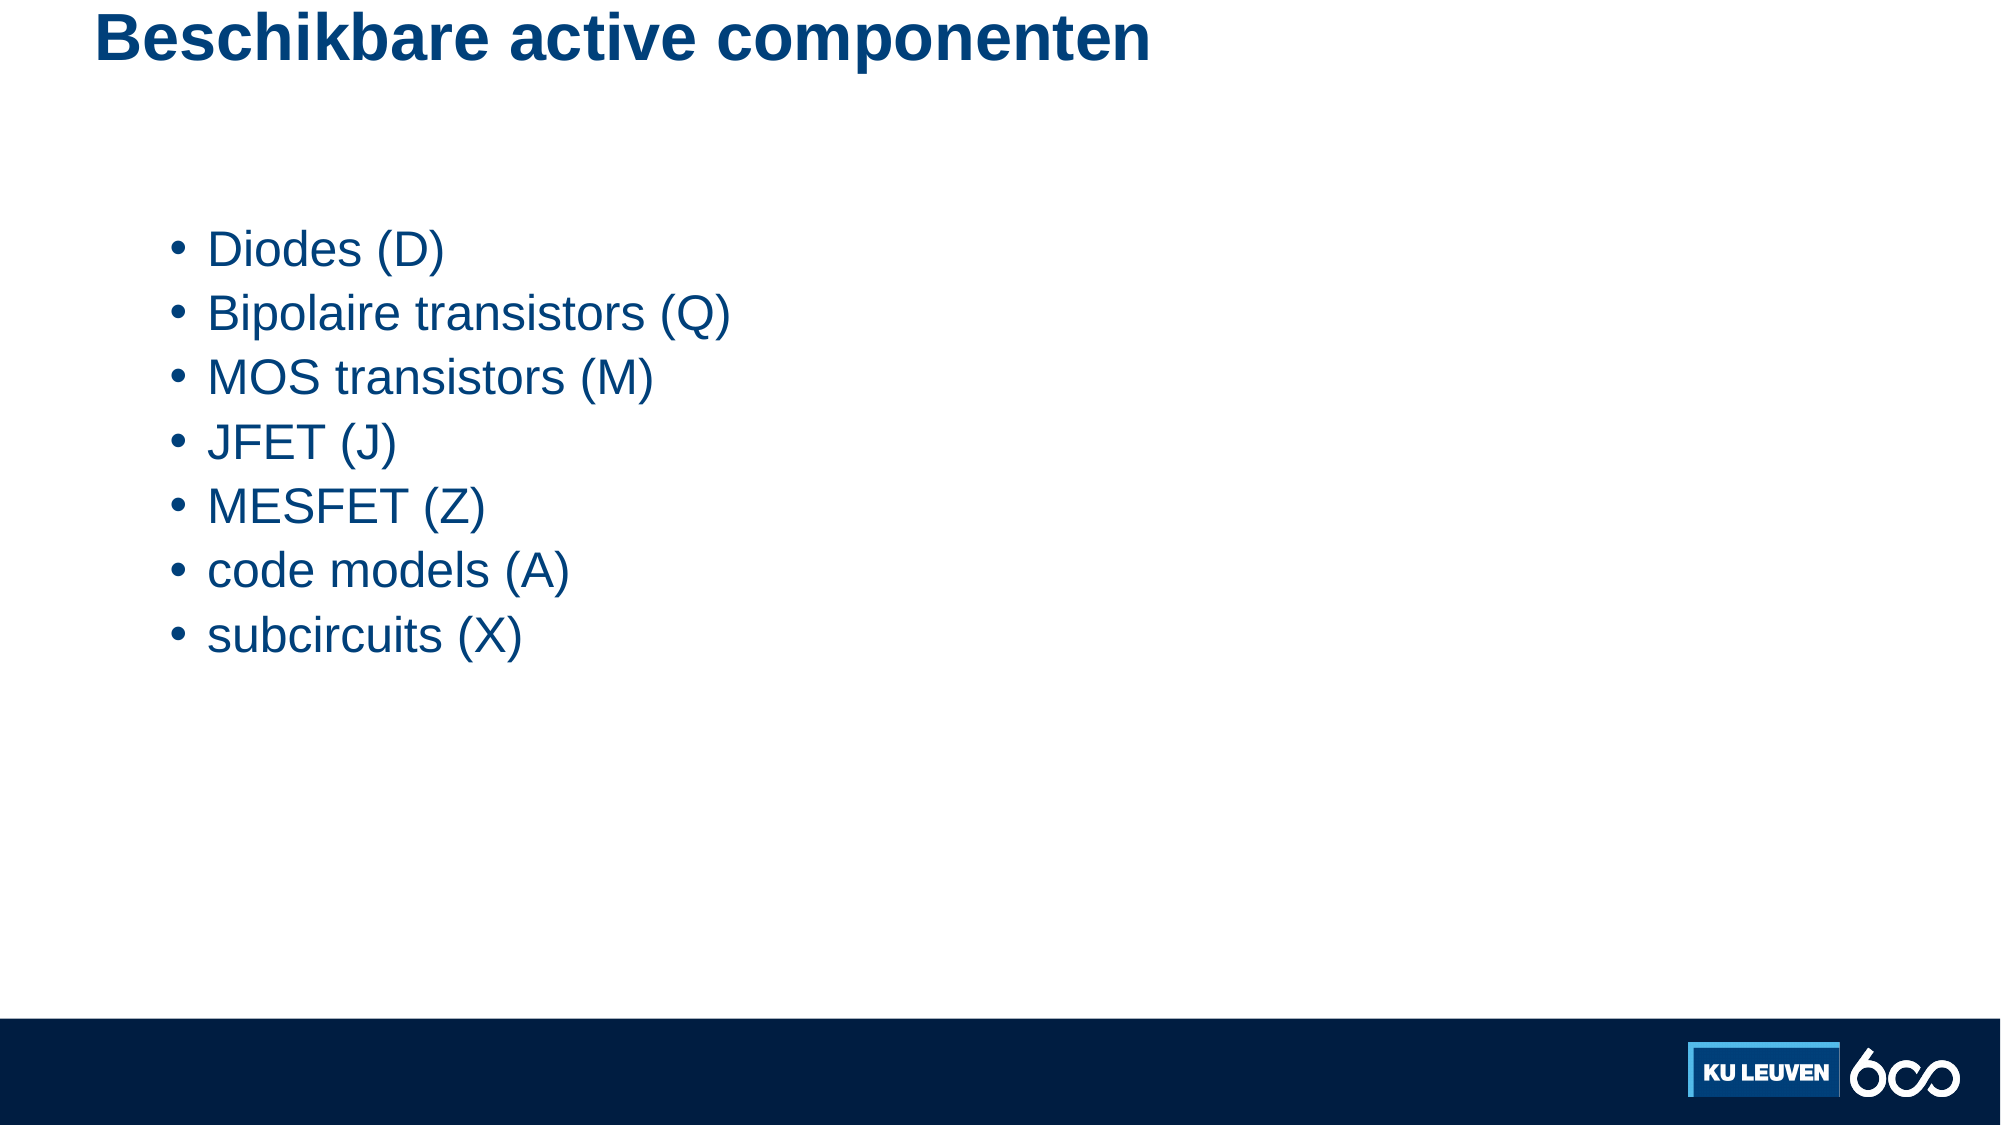

# Beschikbare active componenten

Diodes (D)
Bipolaire transistors (Q)
MOS transistors (M)
JFET (J)
MESFET (Z)
code models (A)
subcircuits (X)